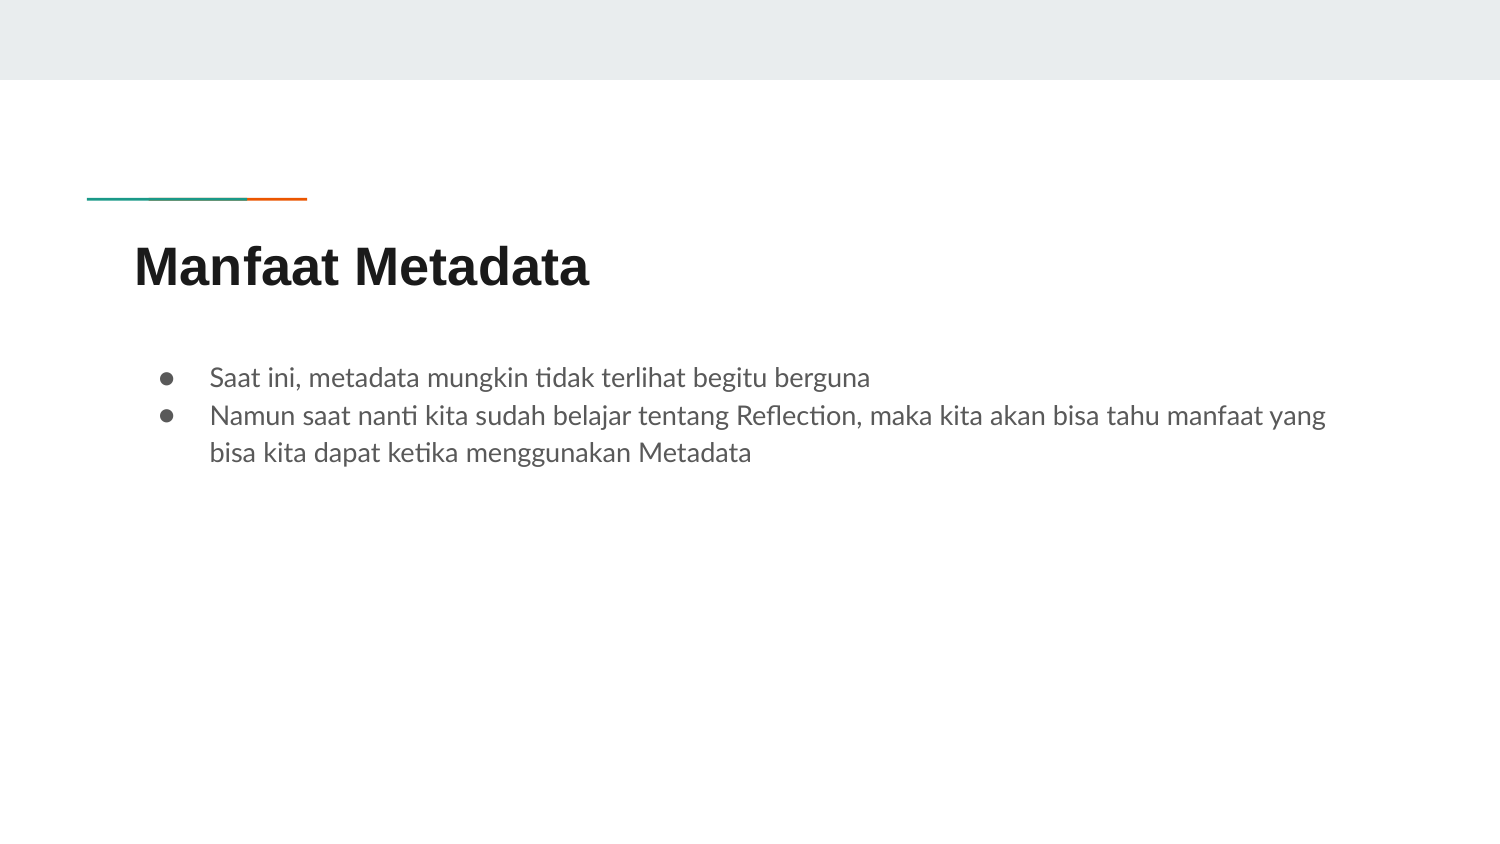

# Manfaat Metadata
Saat ini, metadata mungkin tidak terlihat begitu berguna
Namun saat nanti kita sudah belajar tentang Reflection, maka kita akan bisa tahu manfaat yang bisa kita dapat ketika menggunakan Metadata